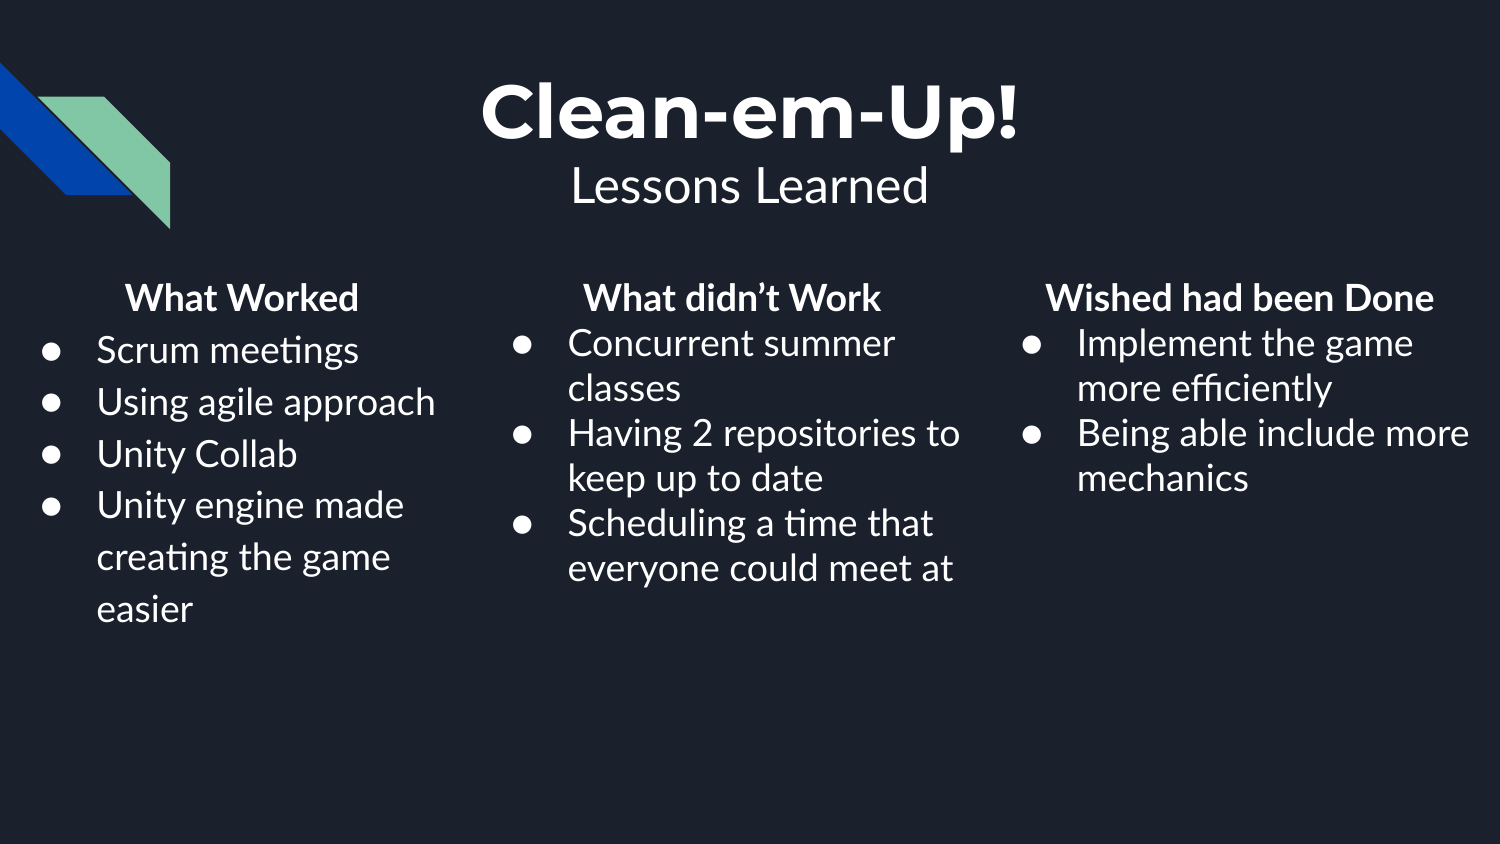

# Clean-em-Up!
Lessons Learned
What Worked
Scrum meetings
Using agile approach
Unity Collab
Unity engine made creating the game easier
What didn’t Work
Concurrent summer classes
Having 2 repositories to keep up to date
Scheduling a time that everyone could meet at
Wished had been Done
Implement the game more efficiently
Being able include more mechanics